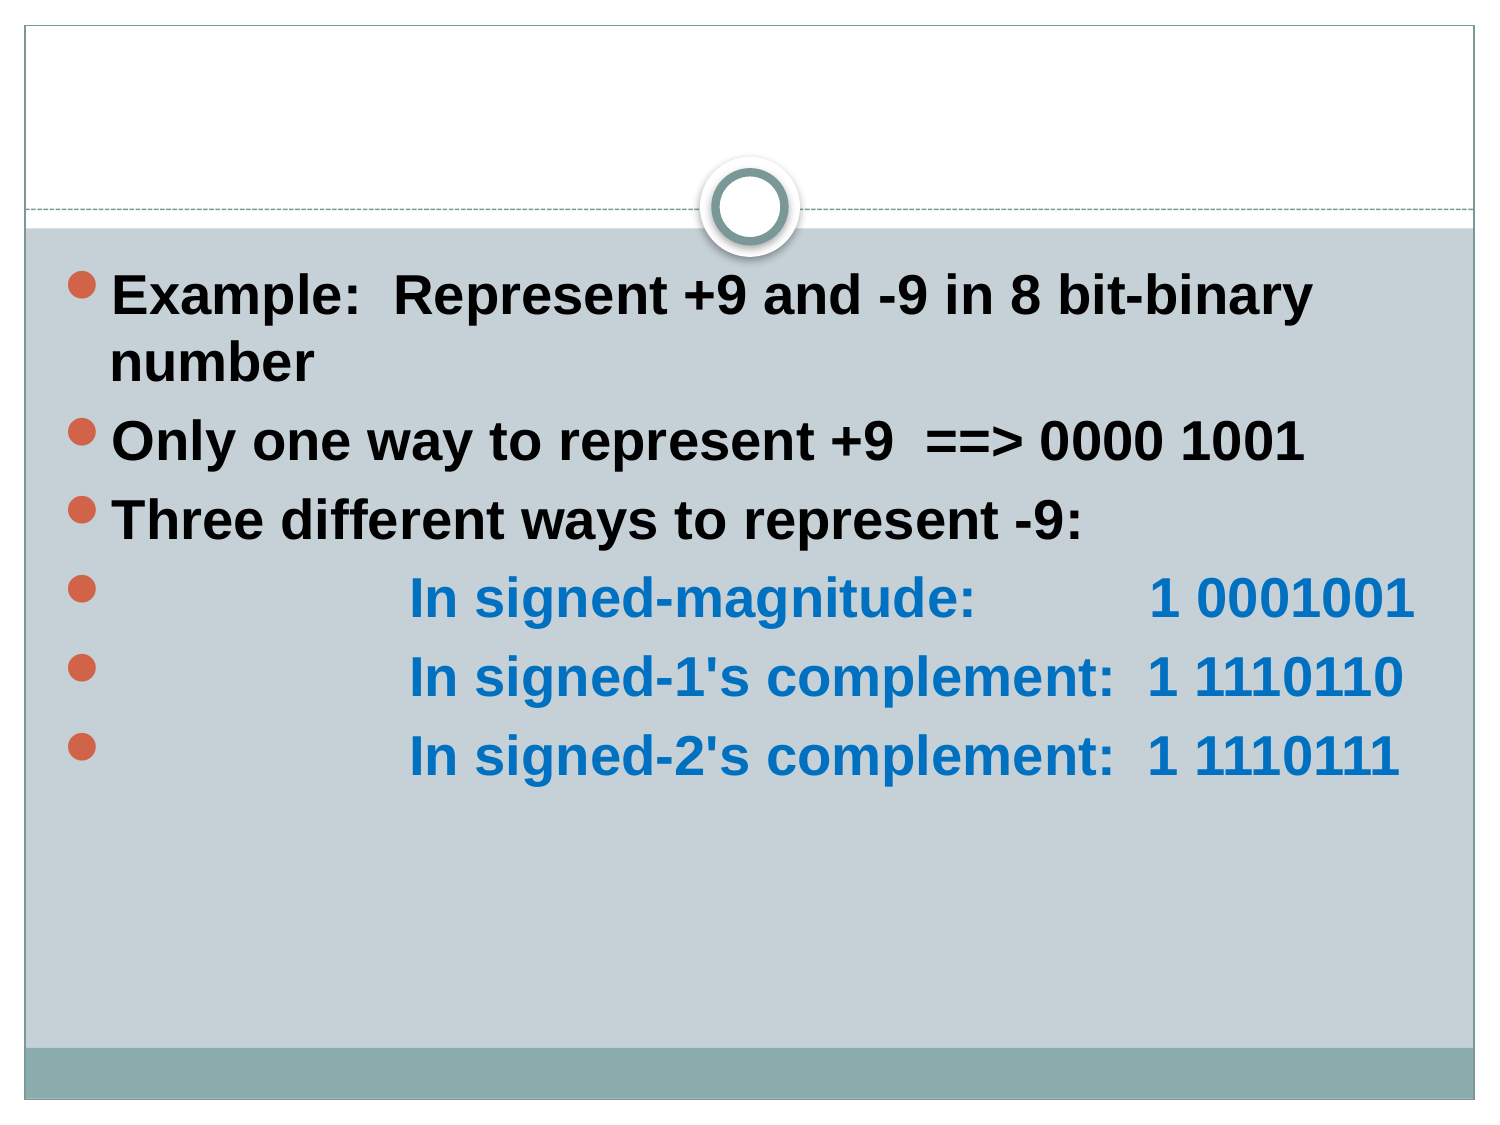

#
Example:  Represent +9 and -9 in 8 bit-binary number
Only one way to represent +9  ==> 0000 1001
Three different ways to represent -9:
             	In signed-magnitude:           1 0001001
             	In signed-1's complement:  1 1110110
             	In signed-2's complement:  1 1110111